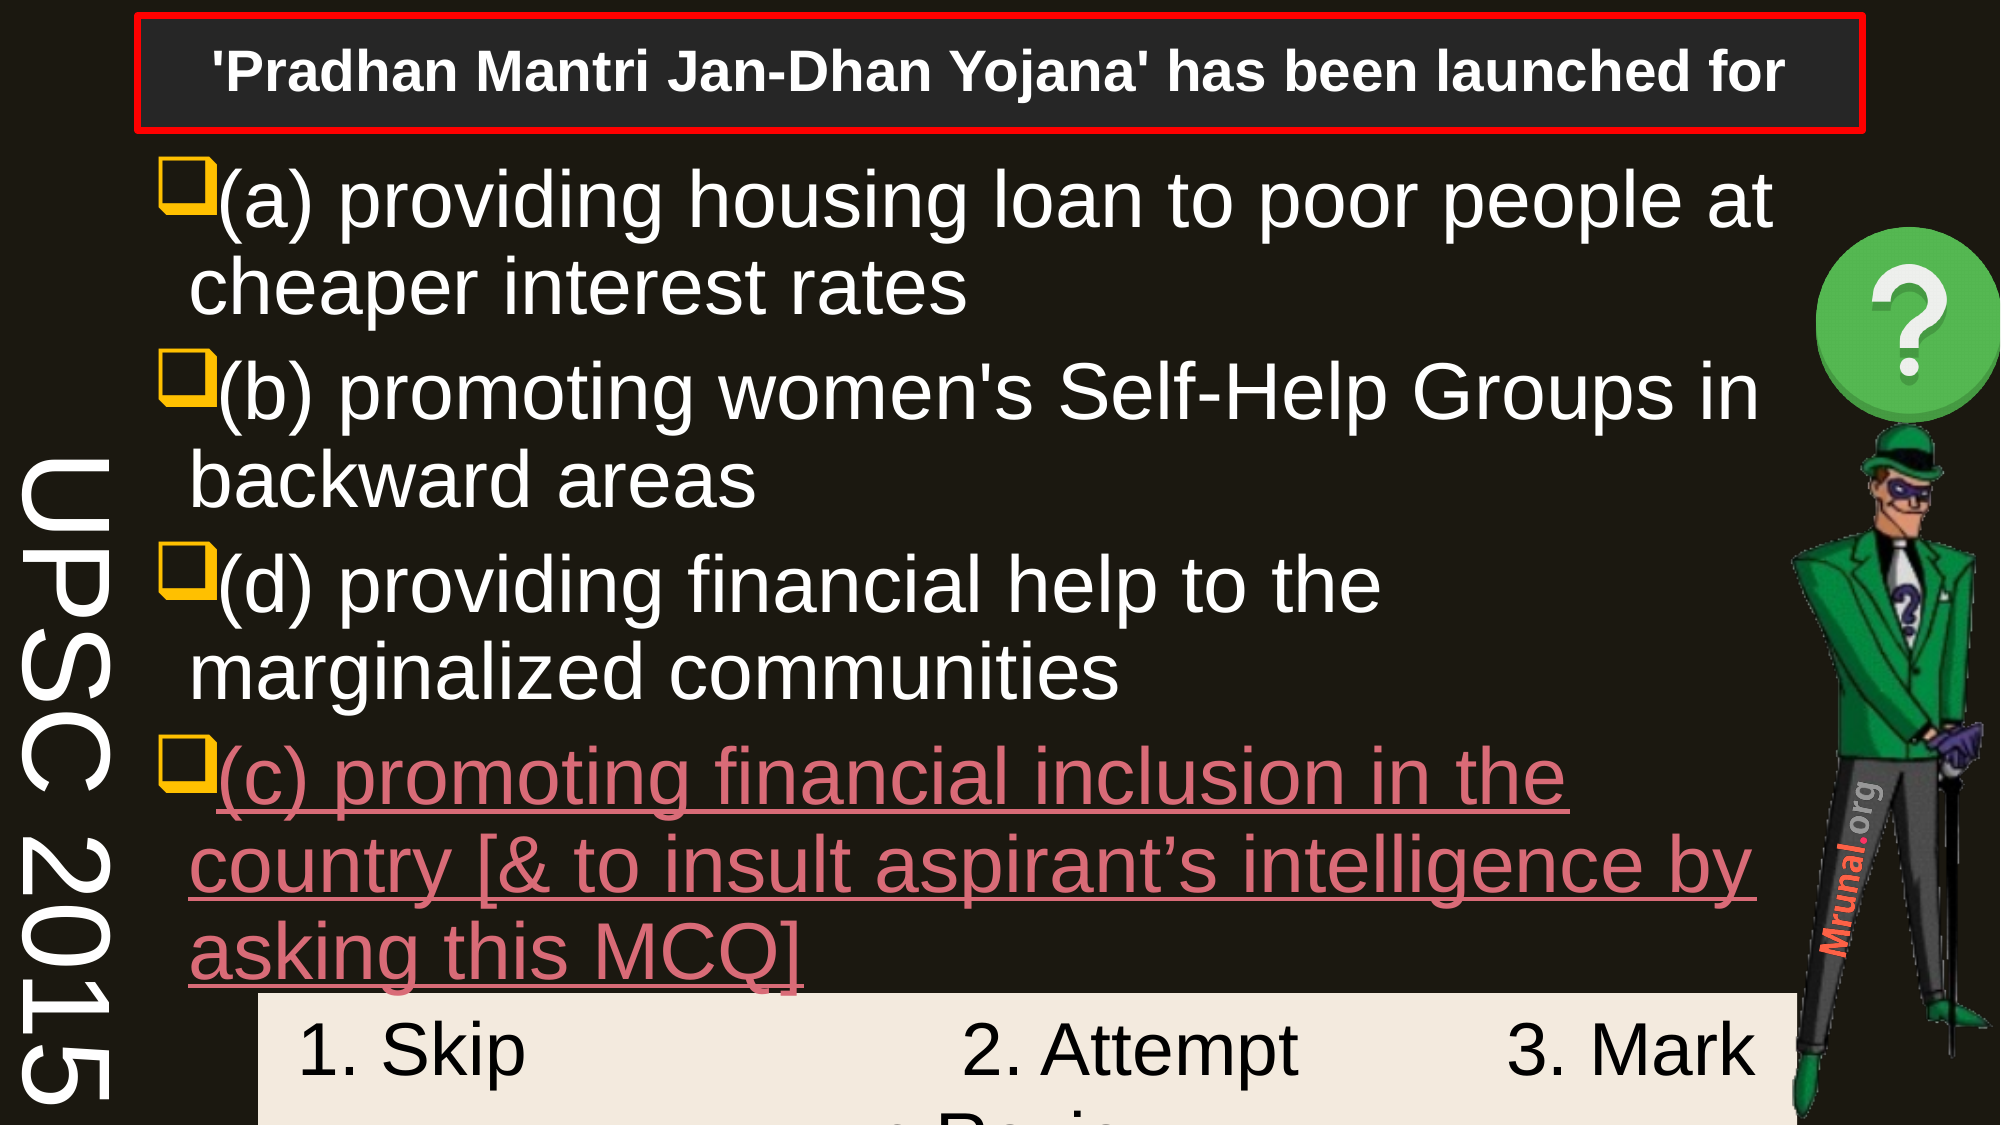

UPSC 2015
# 'Pradhan Mantri Jan-Dhan Yojana' has been launched for
(a) providing housing loan to poor people at cheaper interest rates
(b) promoting women's Self-Help Groups in backward areas
(d) providing financial help to the marginalized communities
(c) promoting financial inclusion in the country [& to insult aspirant’s intelligence by asking this MCQ]